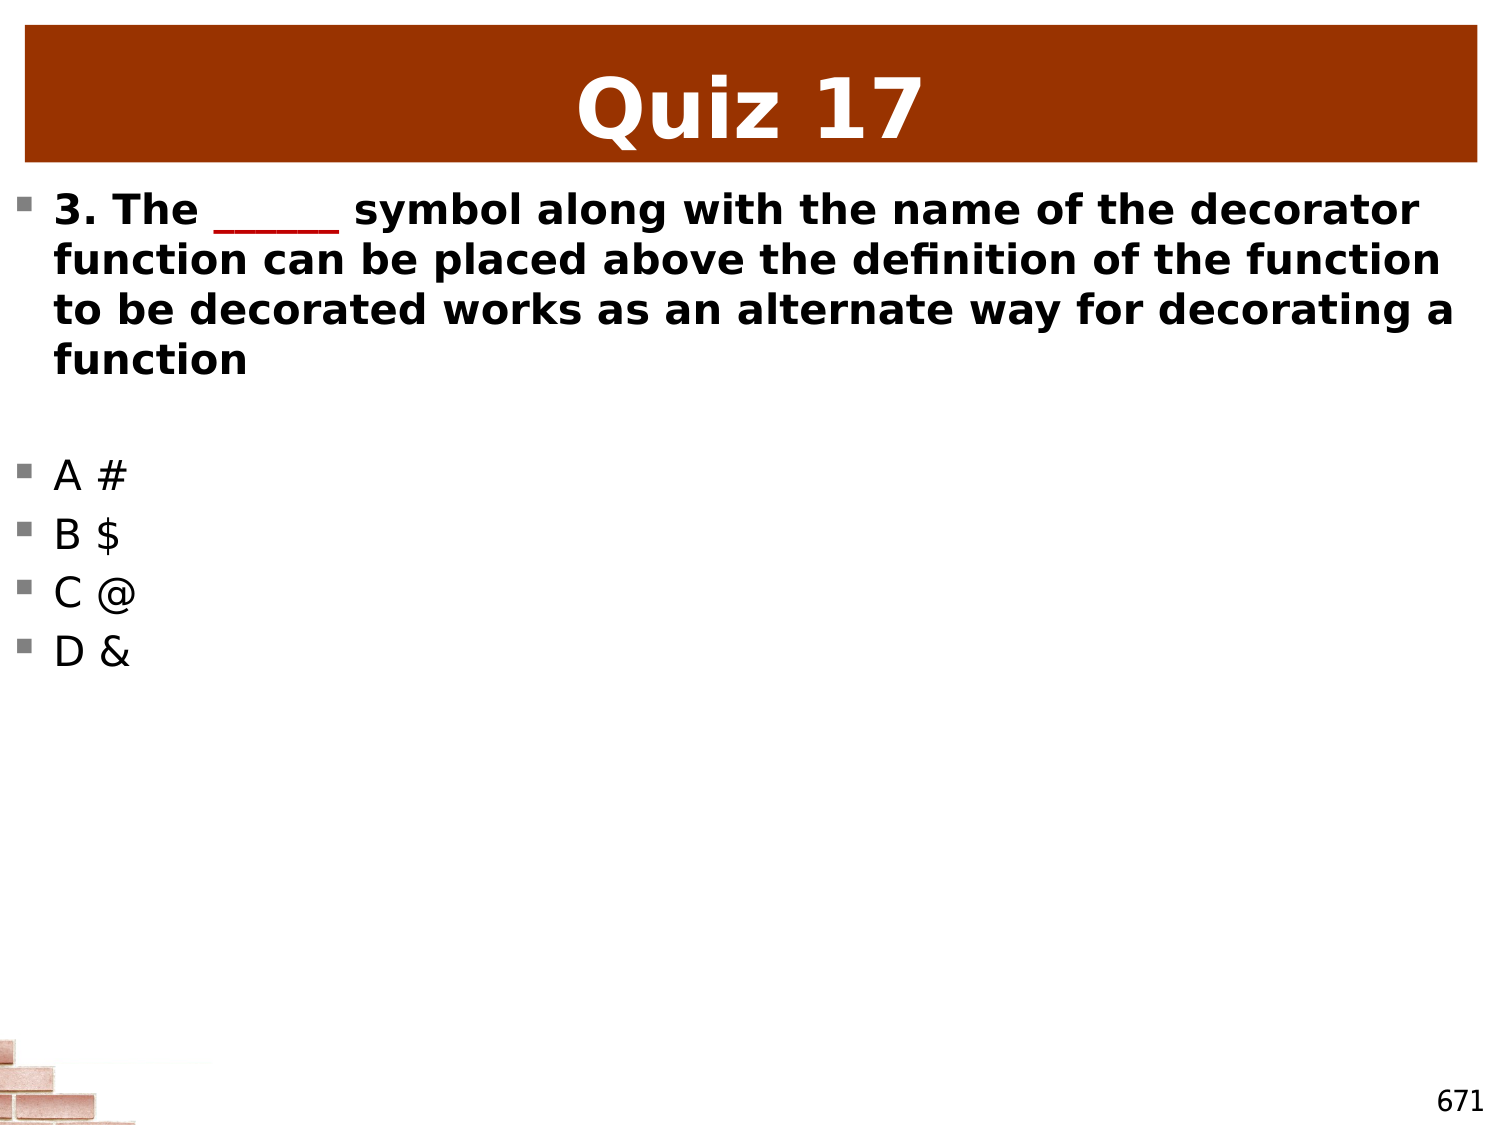

# Quiz 17
3. The ______ symbol along with the name of the decorator function can be placed above the definition of the function to be decorated works as an alternate way for decorating a function

A #
B $
C @
D &
671